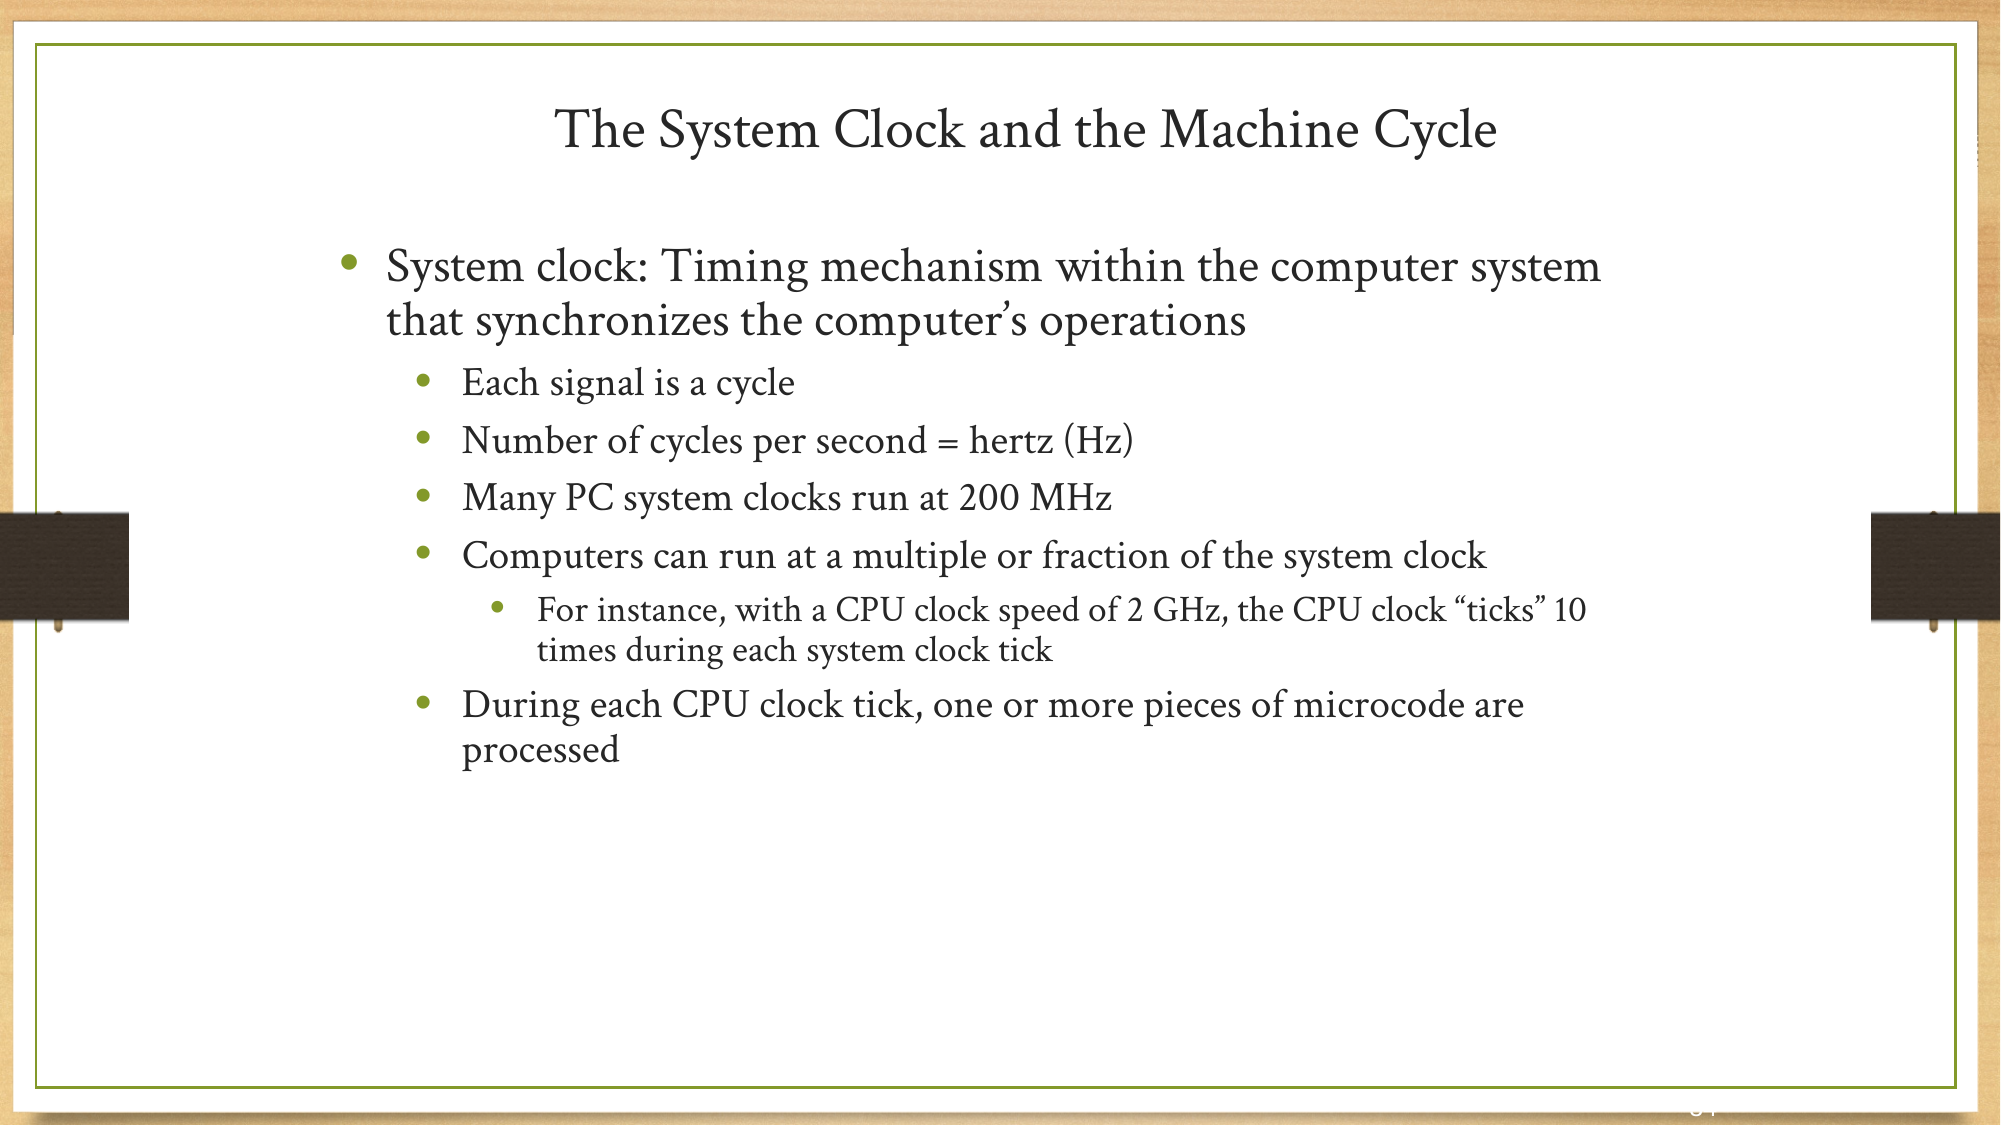

The System Clock and the Machine Cycle
System clock: Timing mechanism within the computer system that synchronizes the computer’s operations
Each signal is a cycle
Number of cycles per second = hertz (Hz)
Many PC system clocks run at 200 MHz
Computers can run at a multiple or fraction of the system clock
For instance, with a CPU clock speed of 2 GHz, the CPU clock “ticks” 10 times during each system clock tick
During each CPU clock tick, one or more pieces of microcode are processed
34